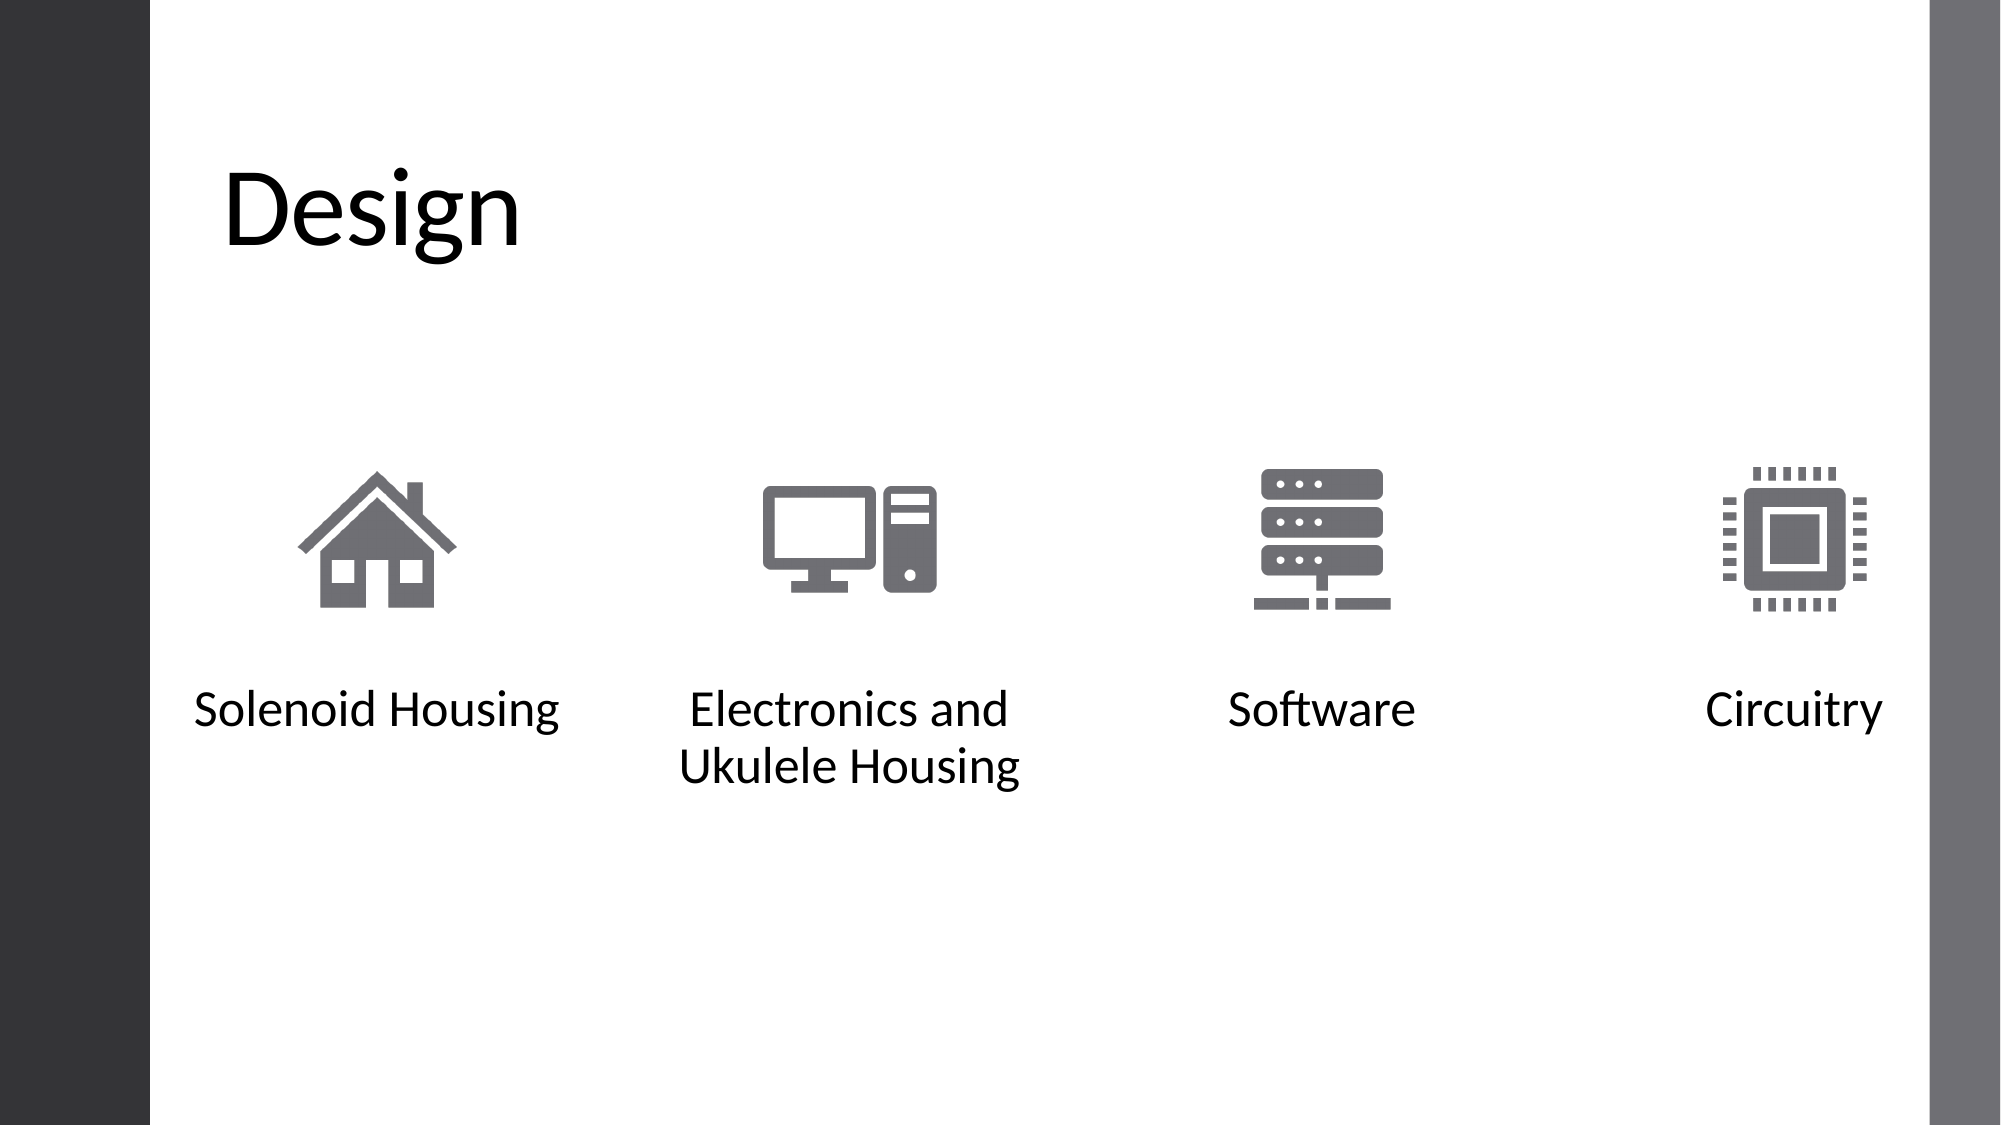

# Design
Solenoid Housing
Electronics and Ukulele Housing
Software
Circuitry